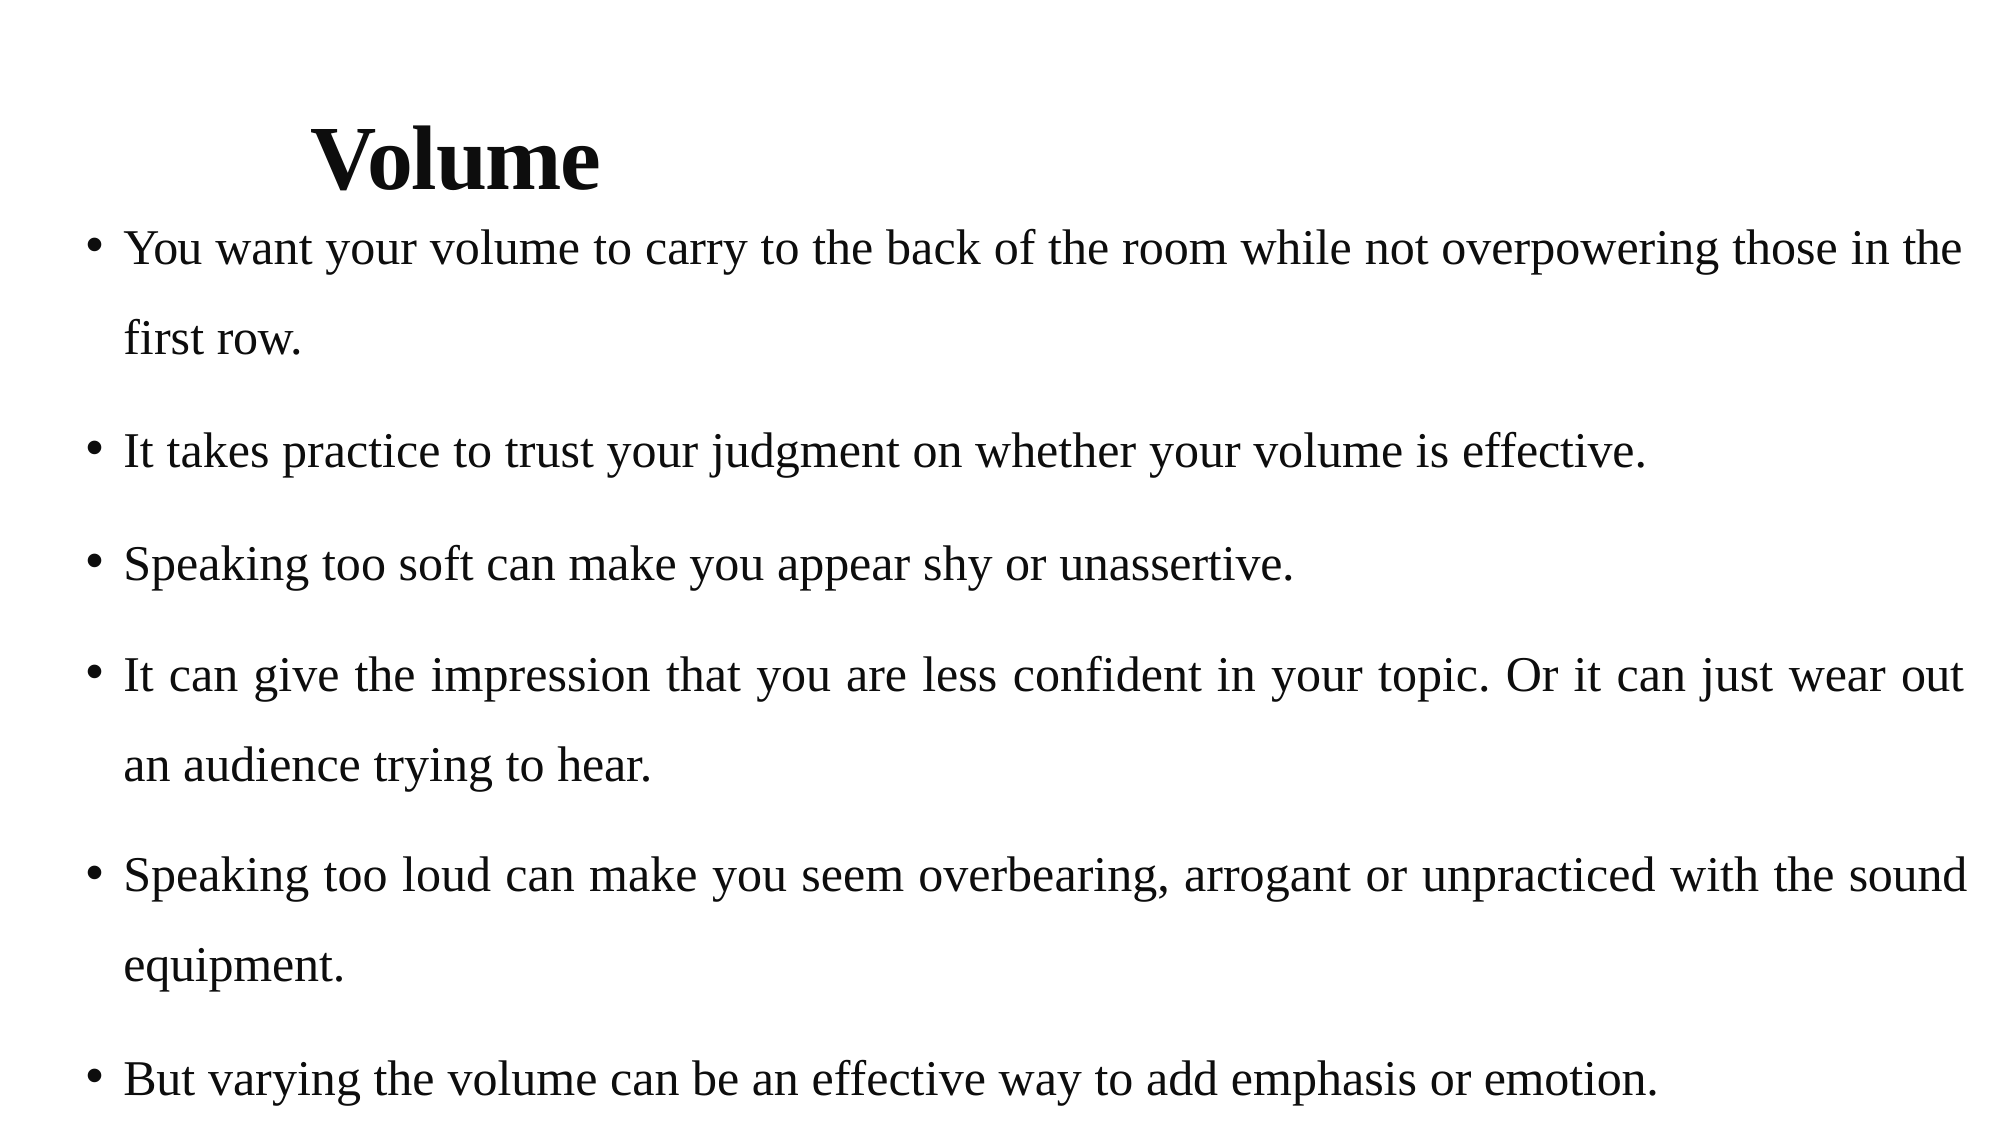

# Volume
You want your volume to carry to the back of the room while not overpowering those in the first row.

It takes practice to trust your judgment on whether your volume is effective.

Speaking too soft can make you appear shy or unassertive.
It can give the impression that you are less confident in your topic. Or it can just wear out an audience trying to hear.
Speaking too loud can make you seem overbearing, arrogant or unpracticed with the sound equipment.

But varying the volume can be an effective way to add emphasis or emotion.